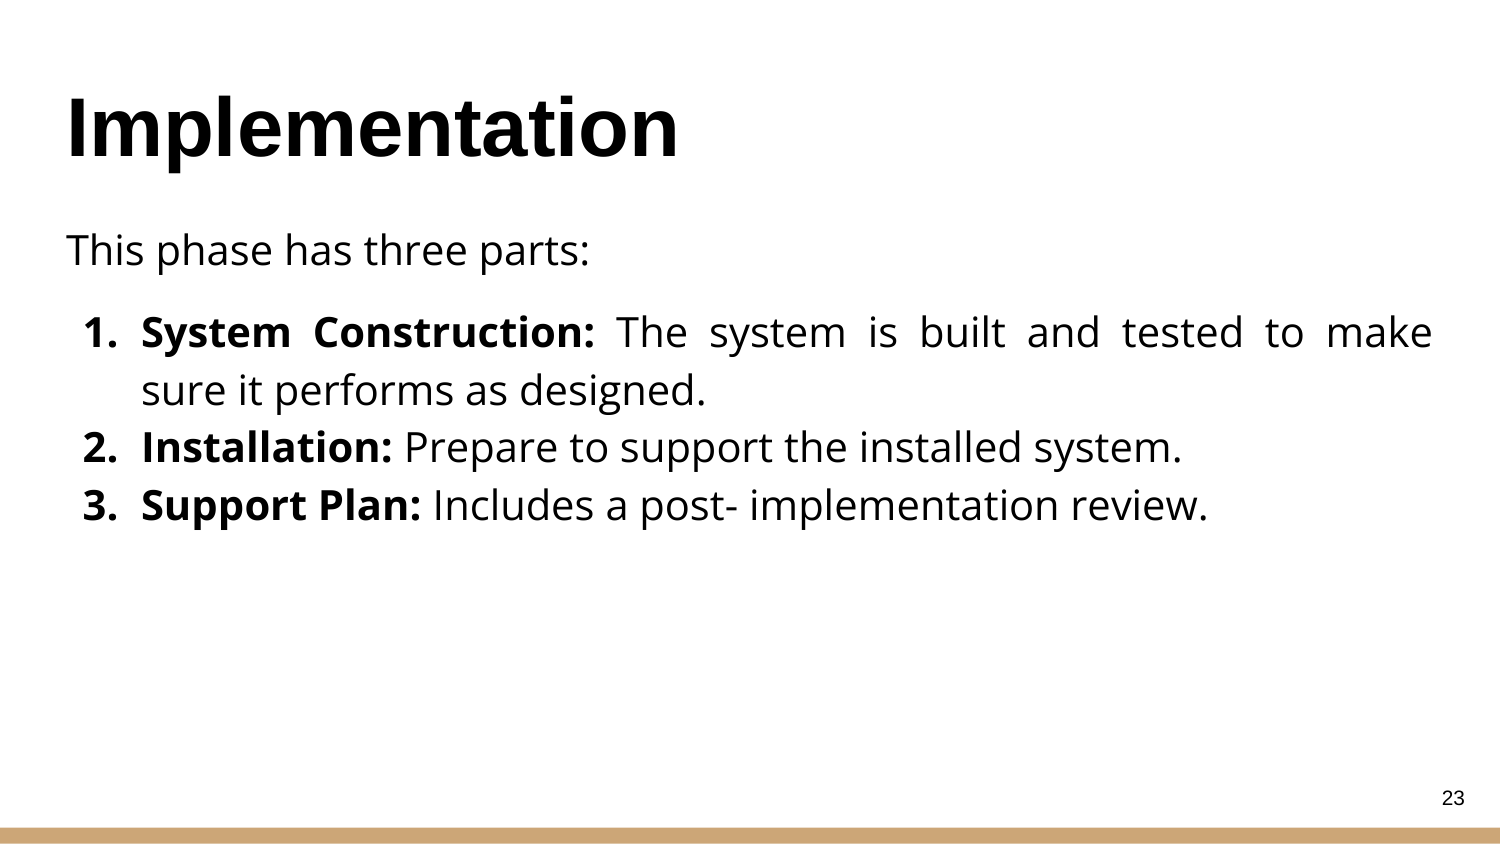

# Implementation
This phase has three parts:
System Construction: The system is built and tested to make sure it performs as designed.
Installation: Prepare to support the installed system.
Support Plan: Includes a post- implementation review.
23